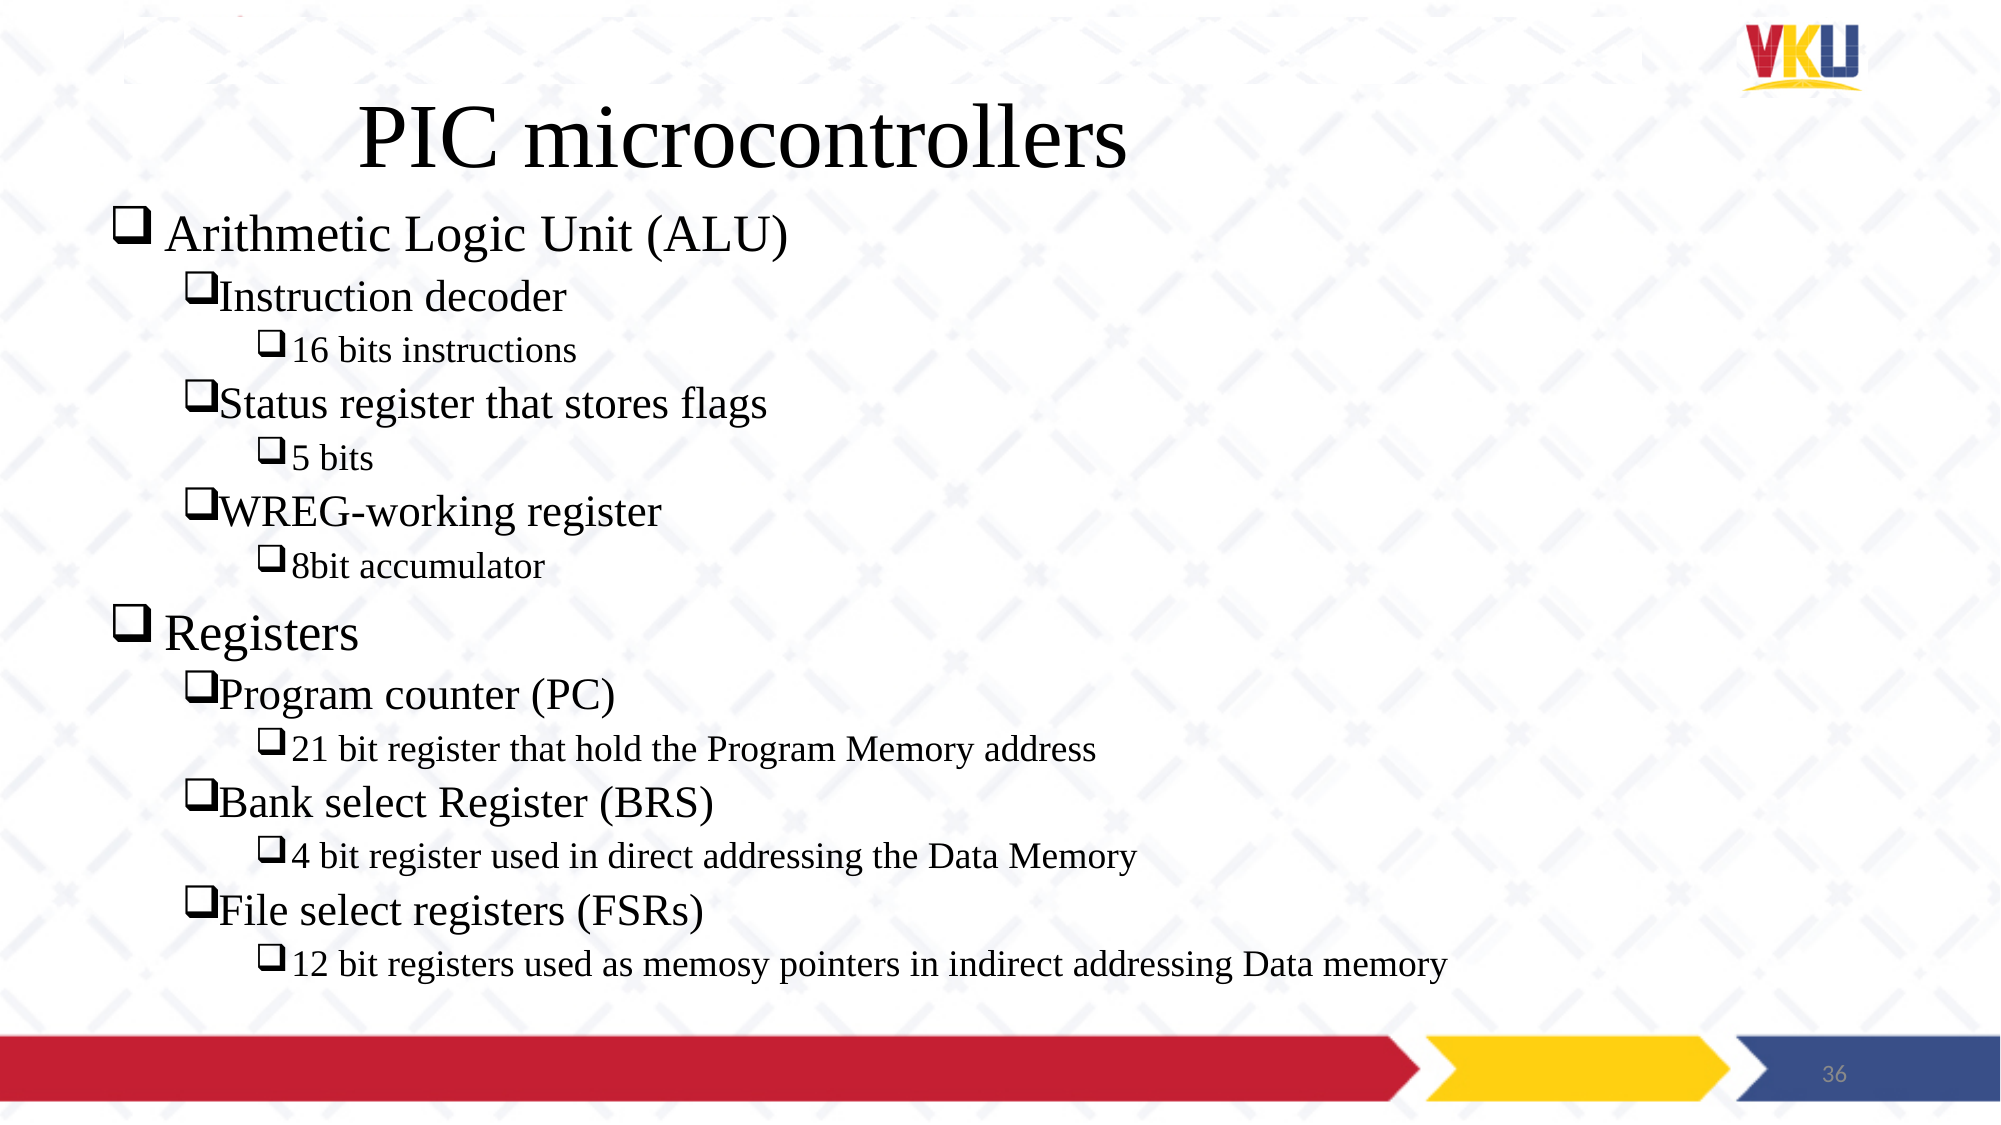

# PIC microcontrollers
 Arithmetic Logic Unit (ALU)
Instruction decoder
16 bits instructions
Status register that stores flags
5 bits
WREG-working register
8bit accumulator
 Registers
Program counter (PC)
21 bit register that hold the Program Memory address
Bank select Register (BRS)
4 bit register used in direct addressing the Data Memory
File select registers (FSRs)
12 bit registers used as memosy pointers in indirect addressing Data memory
36